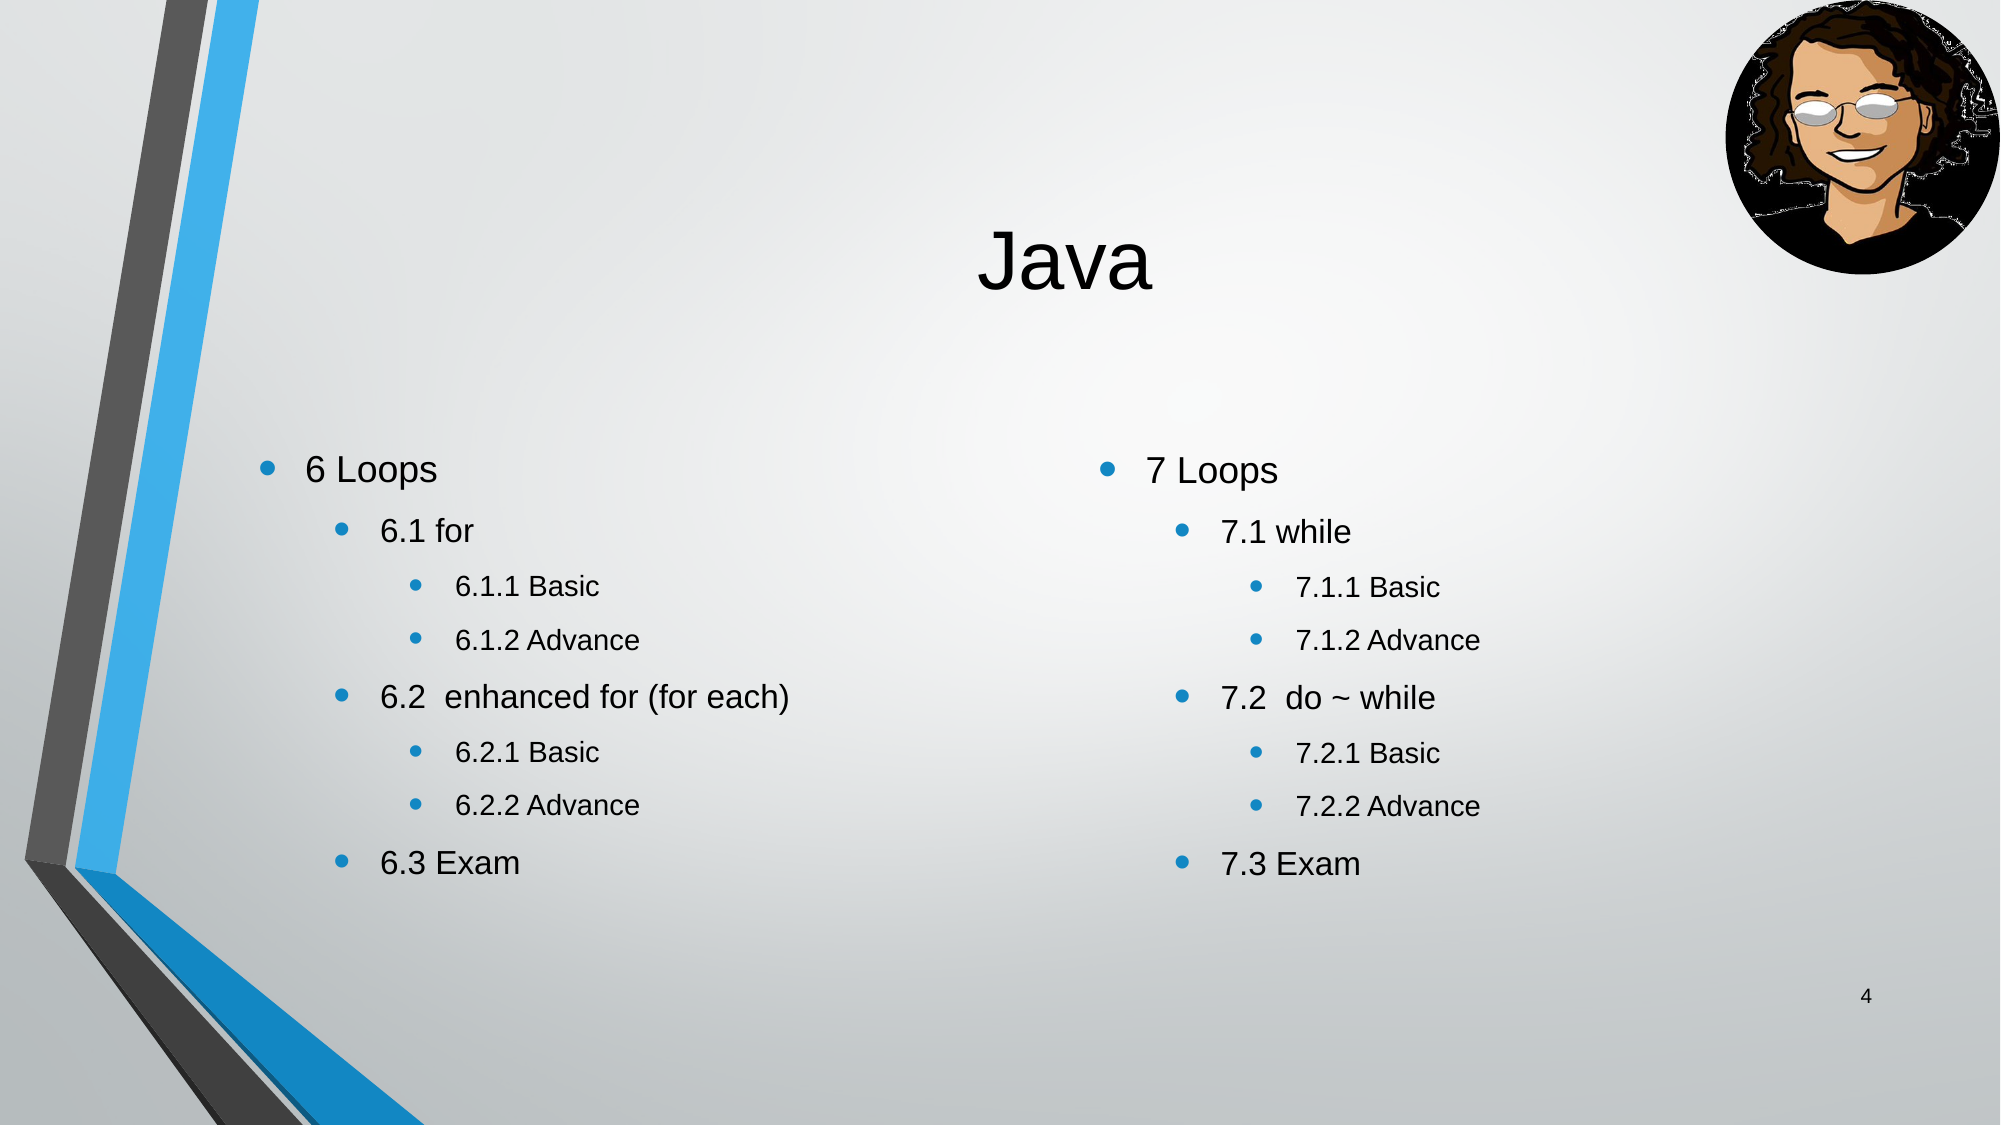

Java
6 Loops
6.1 for
6.1.1 Basic
6.1.2 Advance
6.2  enhanced for (for each)
6.2.1 Basic
6.2.2 Advance
6.3 Exam
7 Loops
7.1 while
7.1.1 Basic
7.1.2 Advance
7.2  do ~ while
7.2.1 Basic
7.2.2 Advance
7.3 Exam

4